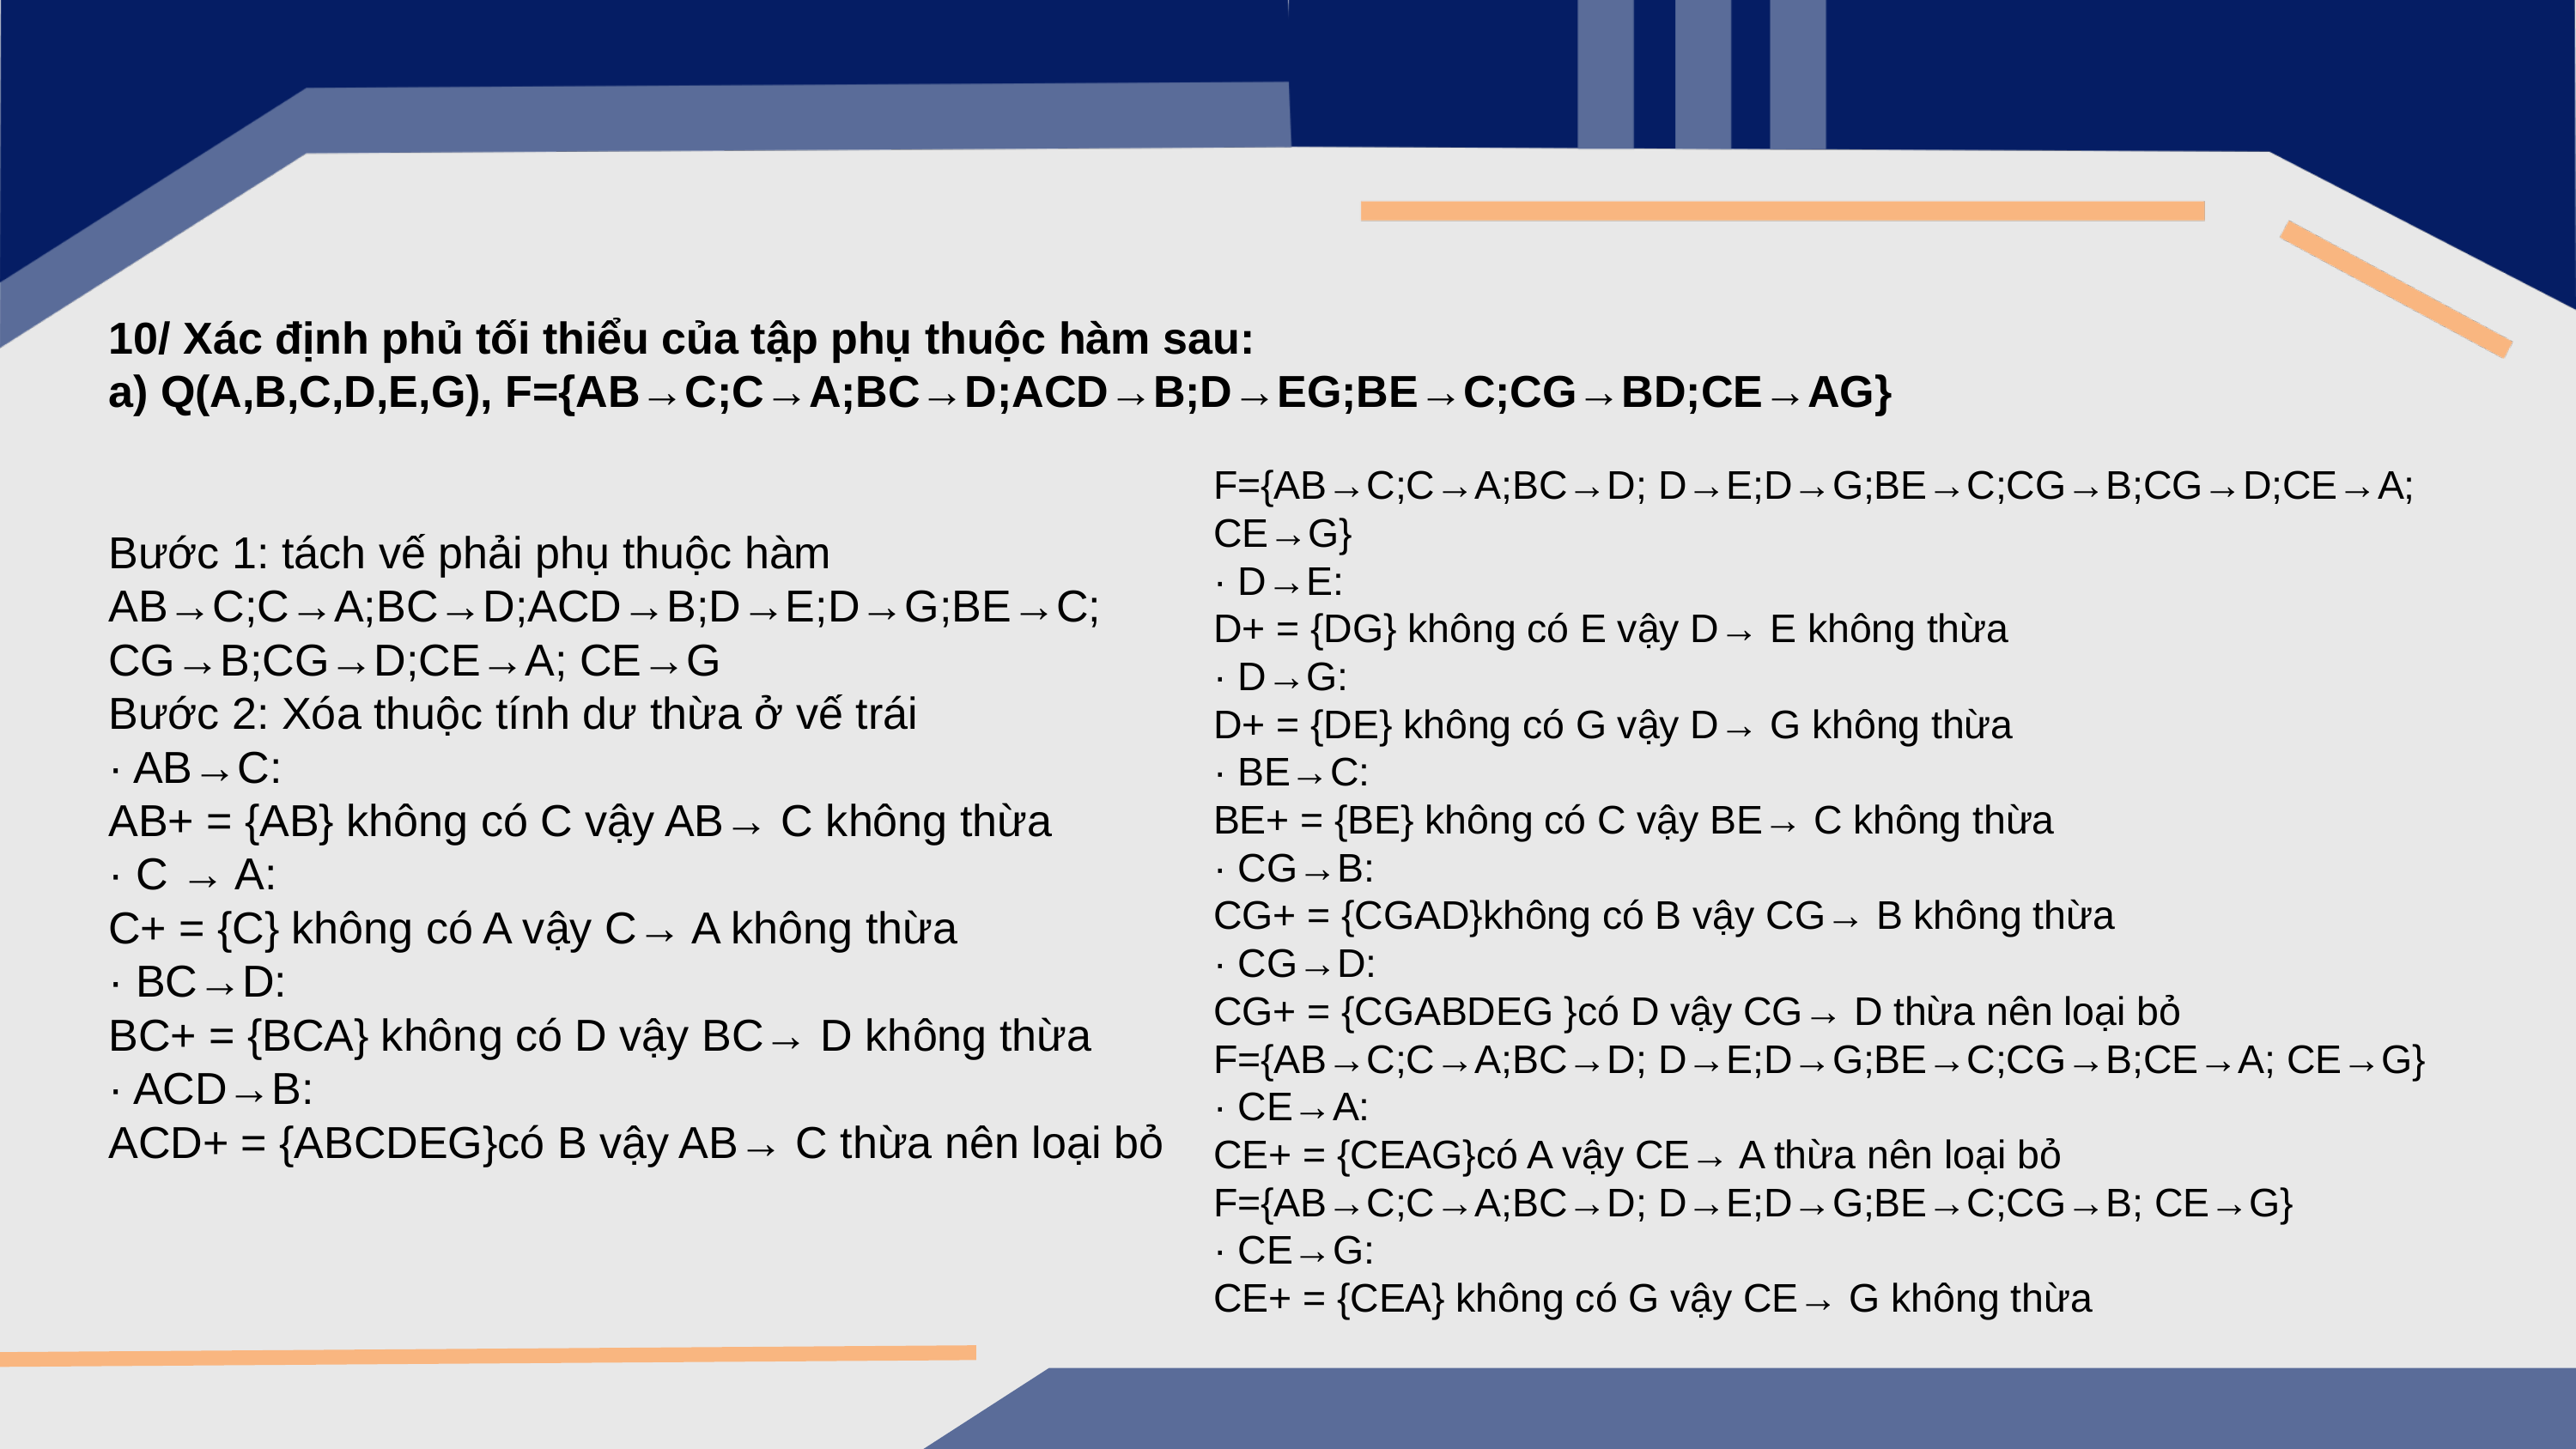

10/ Xác định phủ tối thiểu của tập phụ thuộc hàm sau:
a) Q(A,B,C,D,E,G), F={AB→C;C→A;BC→D;ACD→B;D→EG;BE→C;CG→BD;CE→AG}

Bước 1: tách vế phải phụ thuộc hàm
AB→C;C→A;BC→D;ACD→B;D→E;D→G;BE→C;
CG→B;CG→D;CE→A; CE→G
Bước 2: Xóa thuộc tính dư thừa ở vế trái
· AB→C:
AB+ = {AB} không có C vậy AB→ C không thừa
· C → A:
C+ = {C} không có A vậy C→ A không thừa
· BC→D:
BC+ = {BCA} không có D vậy BC→ D không thừa
· ACD→B:
ACD+ = {ABCDEG}có B vậy AB→ C thừa nên loại bỏ

F={AB→C;C→A;BC→D; D→E;D→G;BE→C;CG→B;CG→D;CE→A; CE→G}
· D→E:
D+ = {DG} không có E vậy D→ E không thừa
· D→G:
D+ = {DE} không có G vậy D→ G không thừa
· BE→C:
BE+ = {BE} không có C vậy BE→ C không thừa
· CG→B:
CG+ = {CGAD}không có B vậy CG→ B không thừa
· CG→D:
CG+ = {CGABDEG }có D vậy CG→ D thừa nên loại bỏ
F={AB→C;C→A;BC→D; D→E;D→G;BE→C;CG→B;CE→A; CE→G}
· CE→A:
CE+ = {CEAG}có A vậy CE→ A thừa nên loại bỏ
F={AB→C;C→A;BC→D; D→E;D→G;BE→C;CG→B; CE→G}
· CE→G:
CE+ = {CEA} không có G vậy CE→ G không thừa